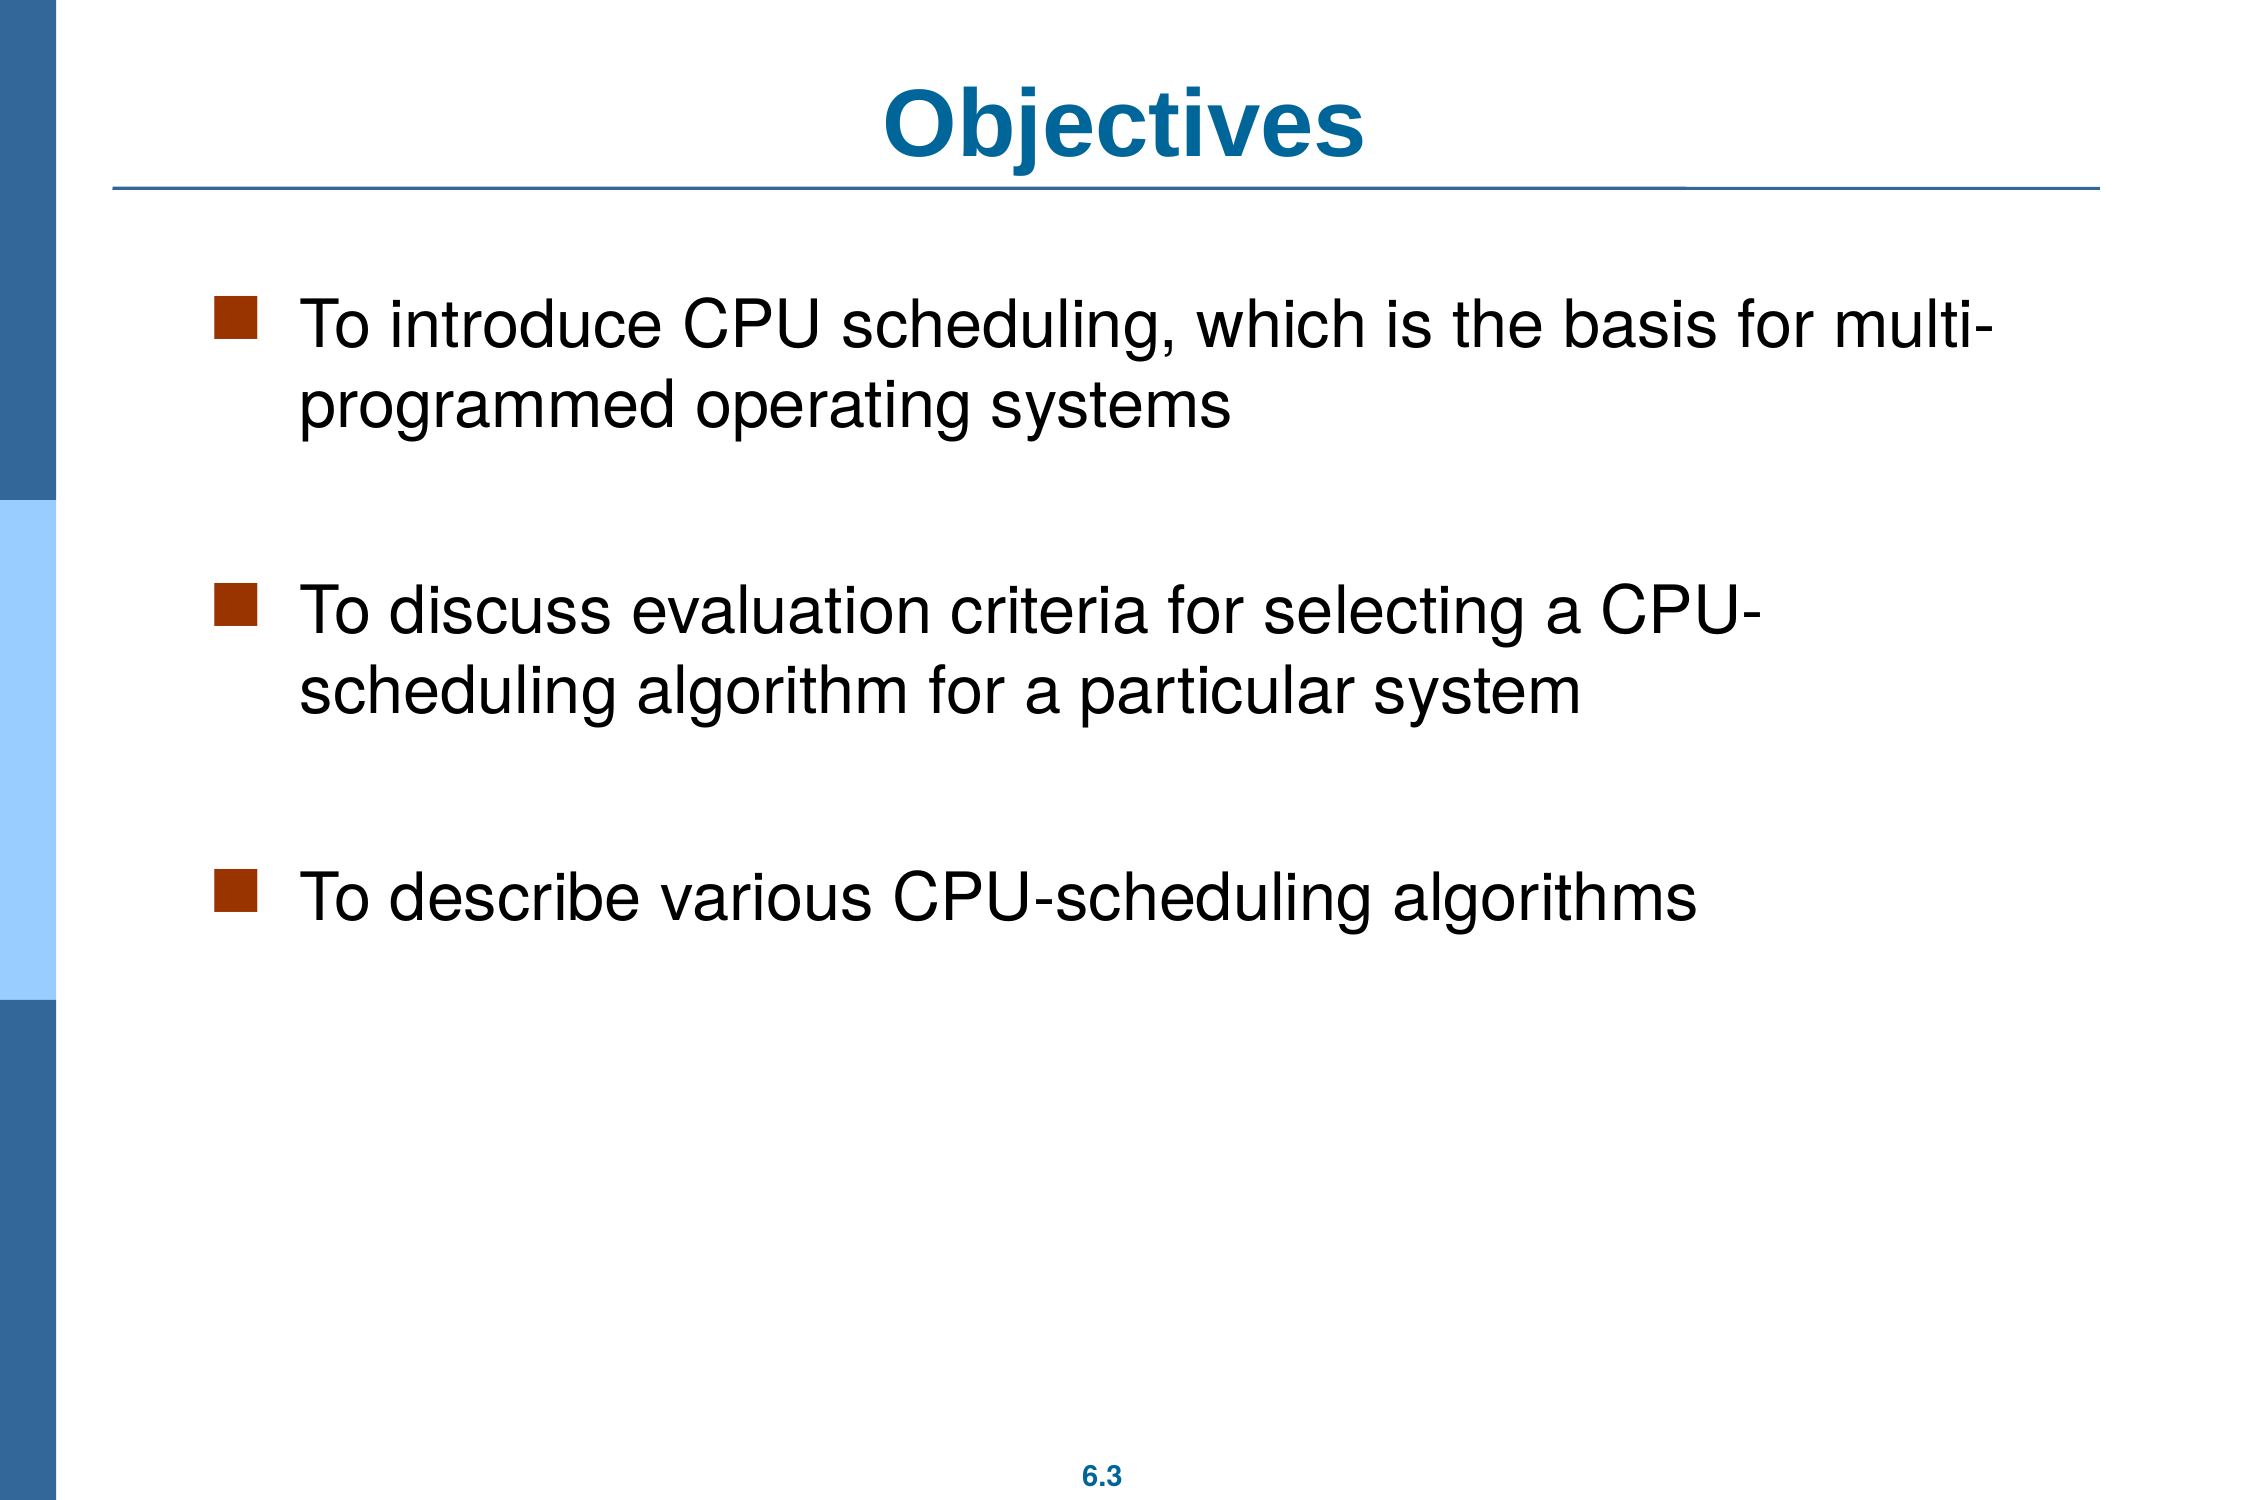

# Objectives
To introduce CPU scheduling, which is the basis for multi-programmed operating systems

To discuss evaluation criteria for selecting a CPU-scheduling algorithm for a particular system

To describe various CPU-scheduling algorithms